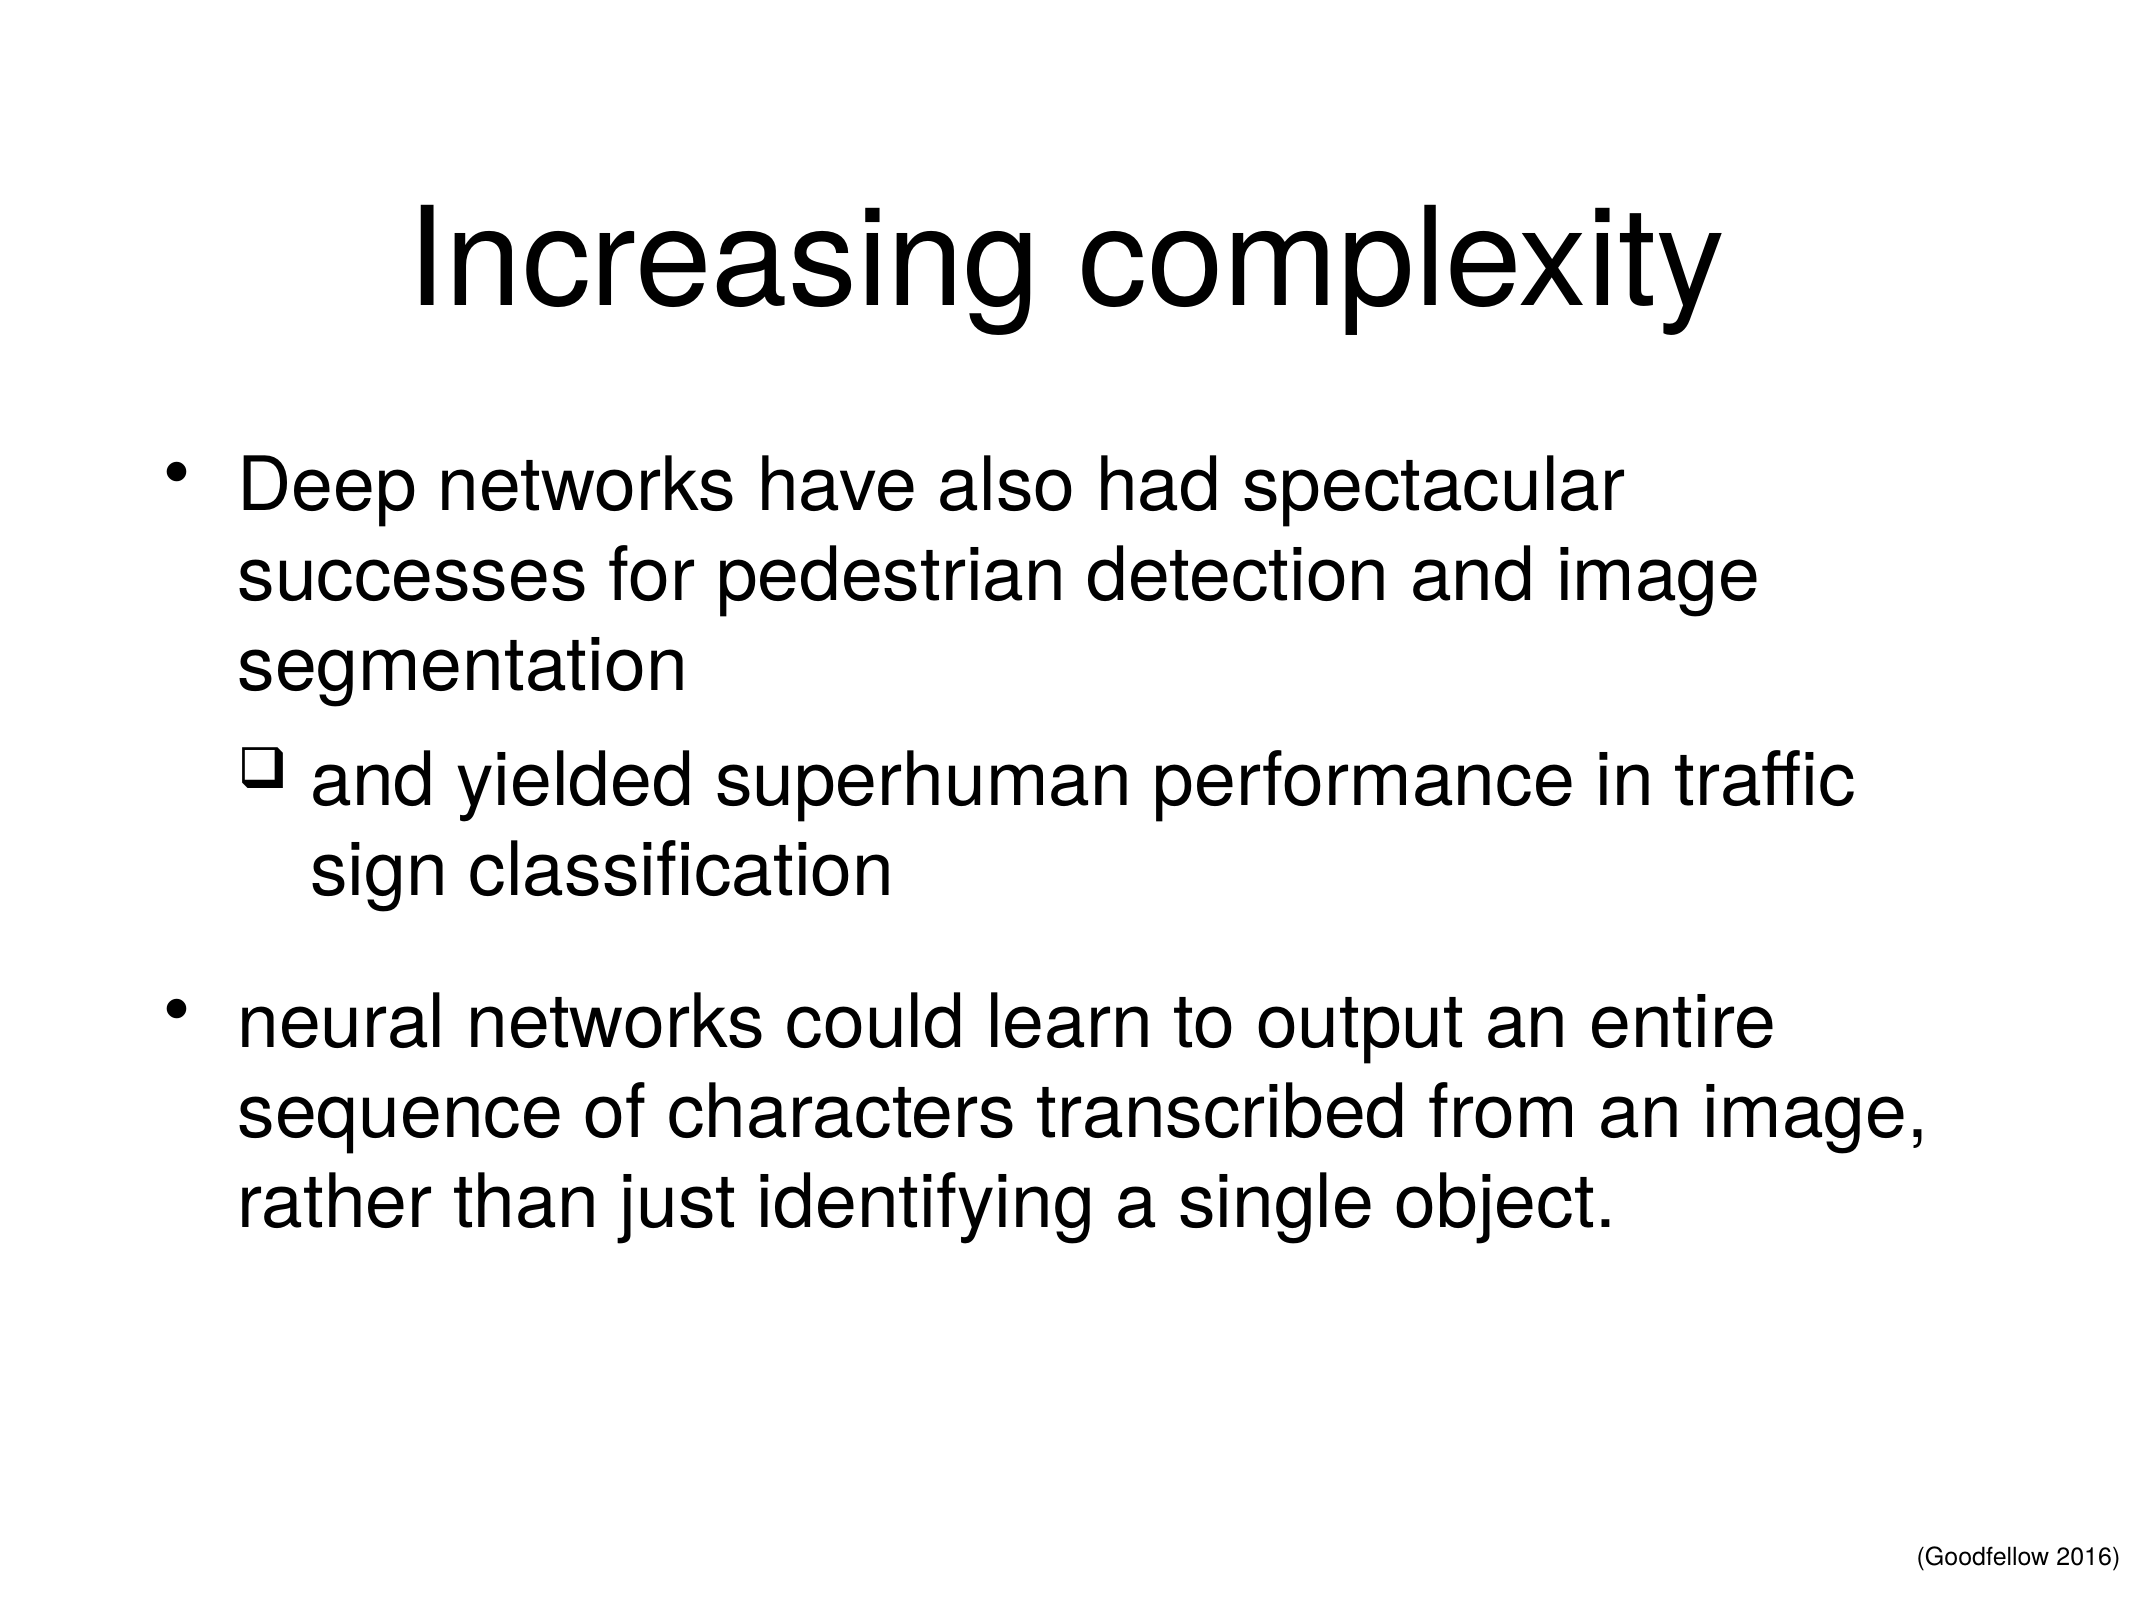

# Increasing complexity
Deep networks have also had spectacular successes for pedestrian detection and image segmentation
and yielded superhuman performance in traffic sign classification
neural networks could learn to output an entire sequence of characters transcribed from an image, rather than just identifying a single object.